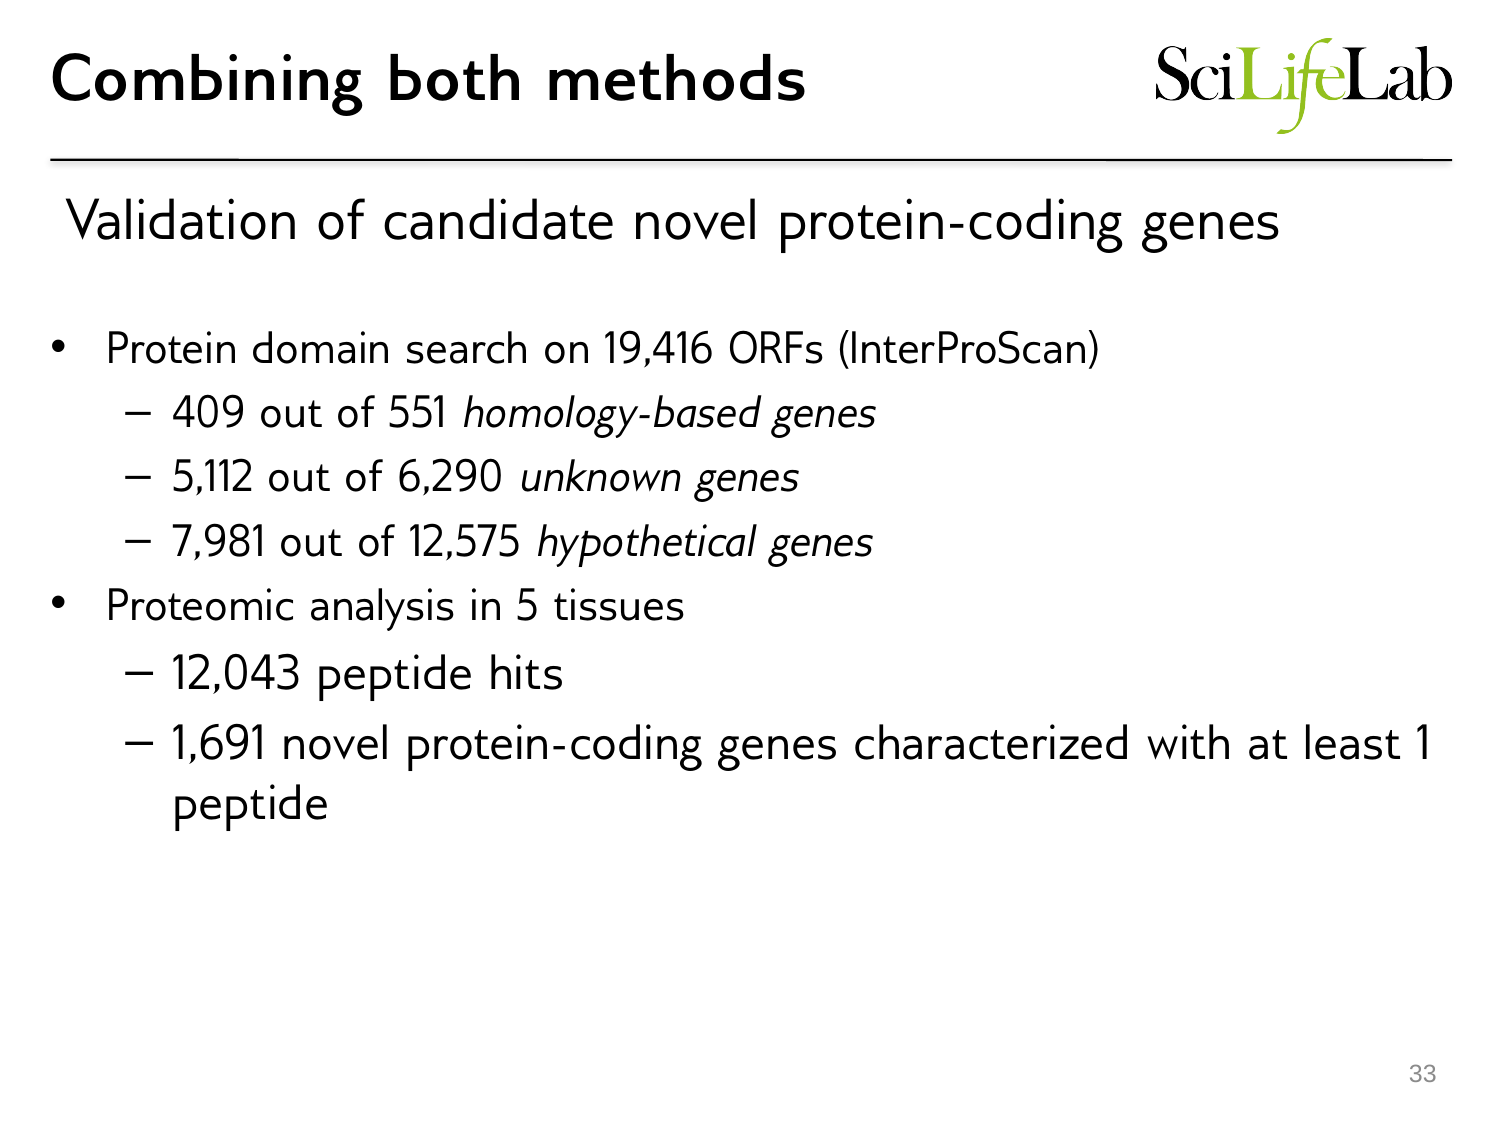

Combining both methods
Validation of candidate novel protein-coding genes
Protein domain search on 19,416 ORFs (InterProScan)
409 out of 551 homology-based genes
5,112 out of 6,290 unknown genes
7,981 out of 12,575 hypothetical genes
Proteomic analysis in 5 tissues
12,043 peptide hits
1,691 novel protein-coding genes characterized with at least 1 peptide

33